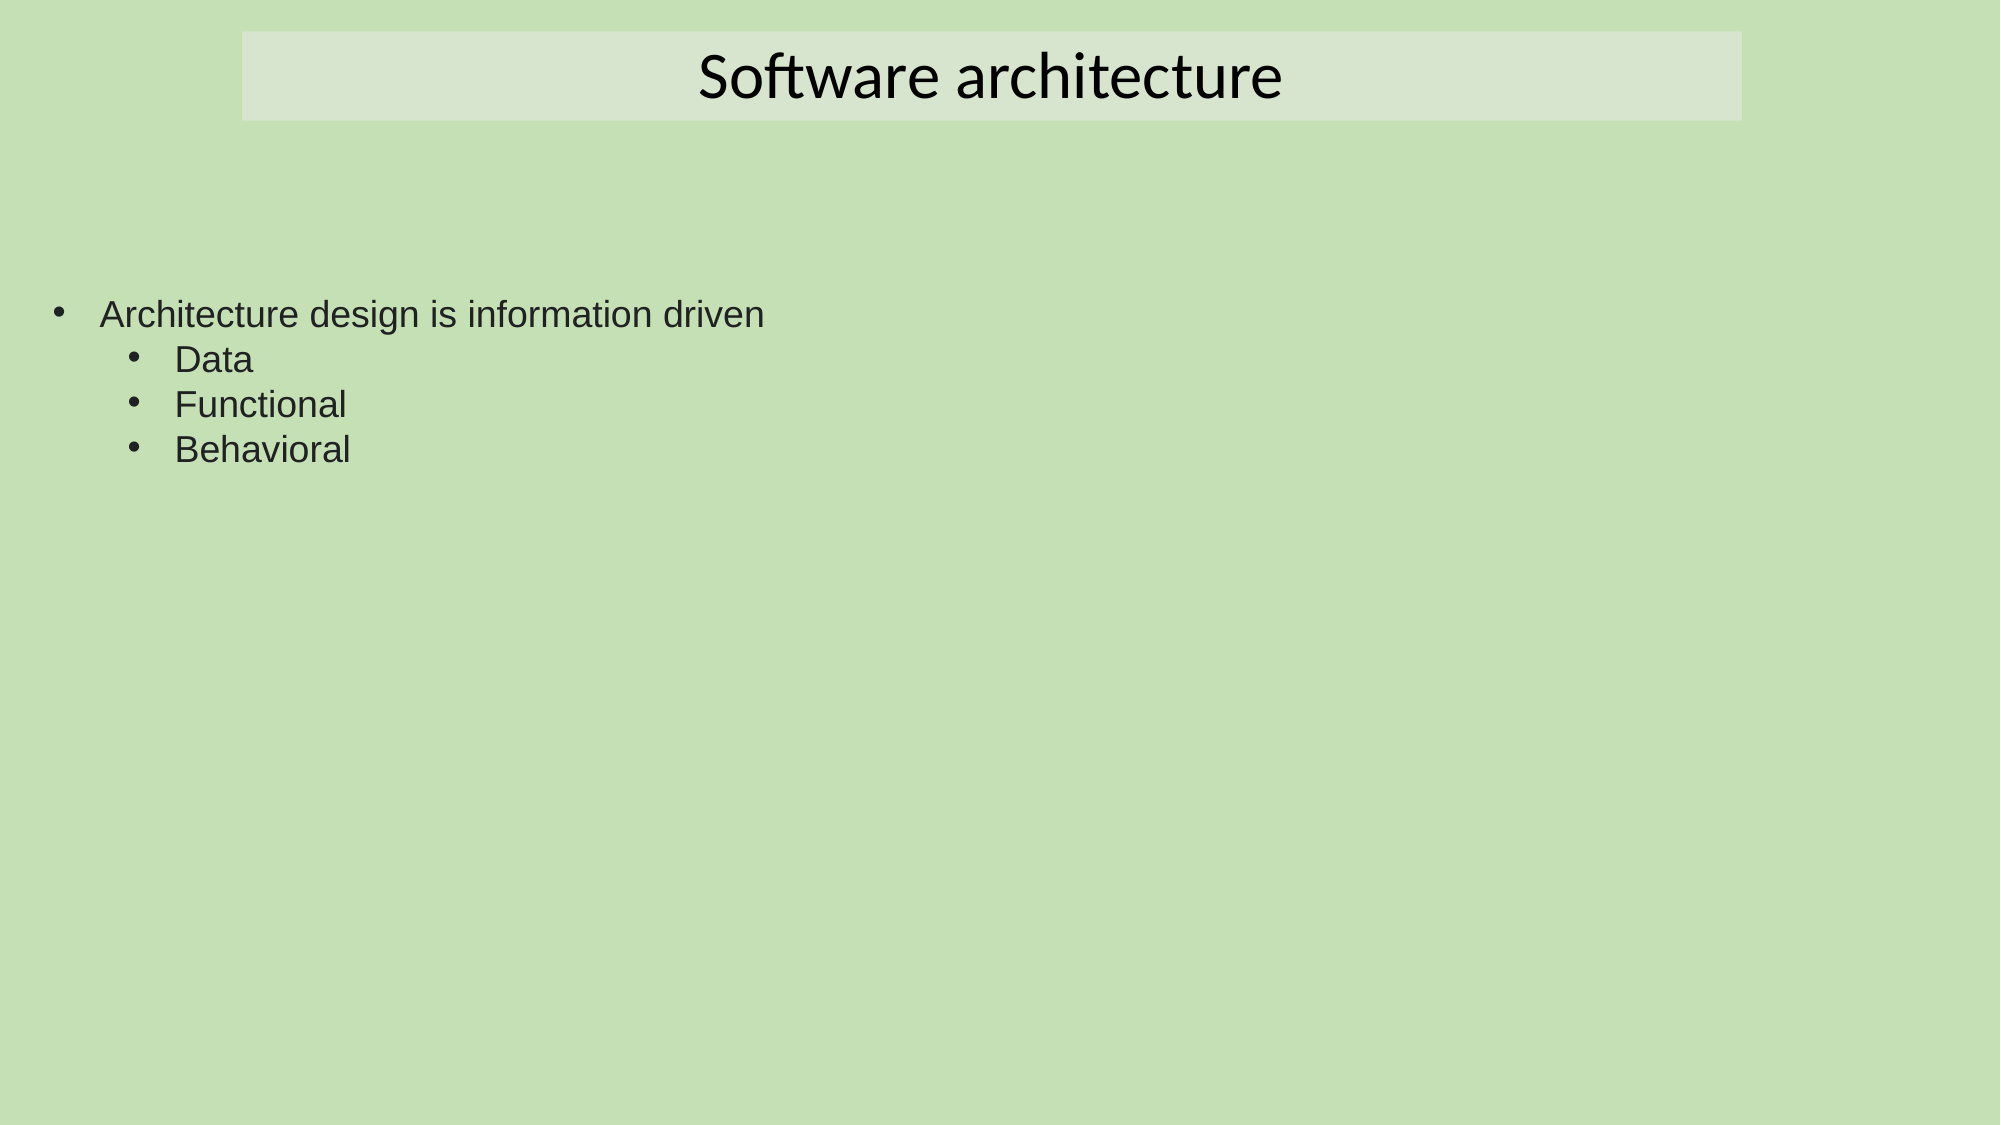

# Software architecture

Architecture design is information driven
Data
Functional
Behavioral